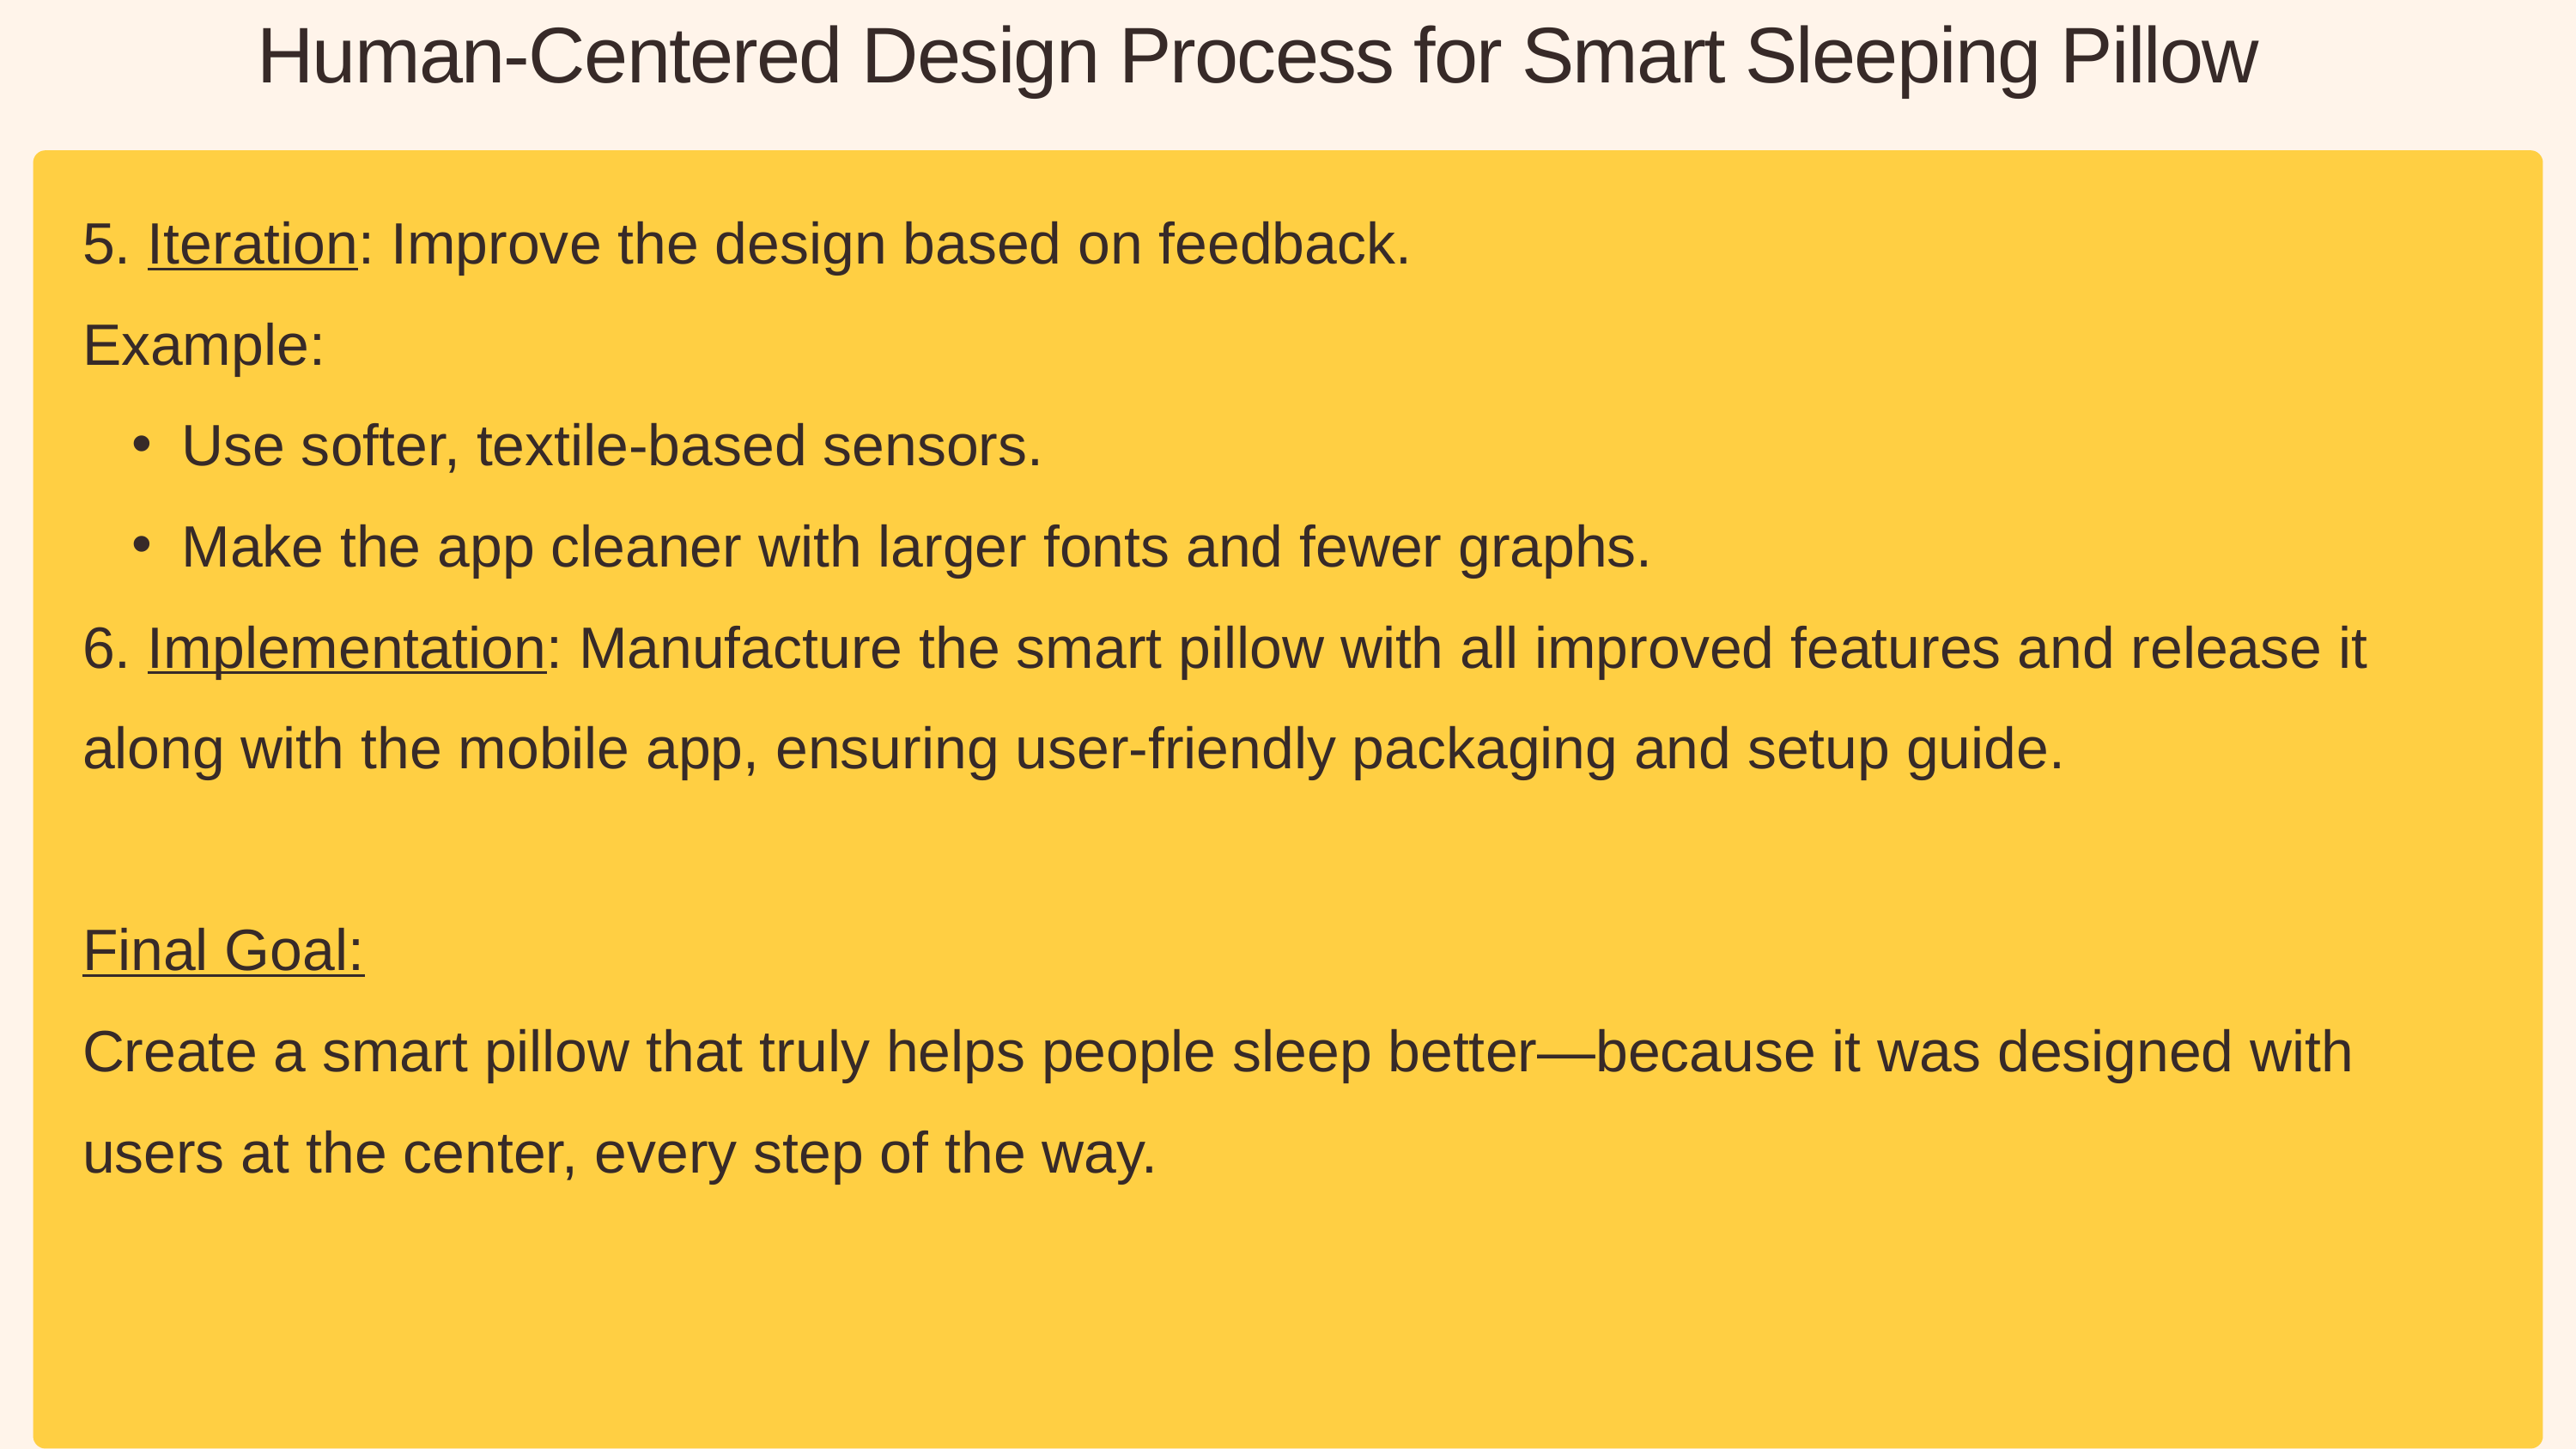

Human-Centered Design Process for Smart Sleeping Pillow

5. Iteration: Improve the design based on feedback.
Example:
Use softer, textile-based sensors.
Make the app cleaner with larger fonts and fewer graphs.
6. Implementation: Manufacture the smart pillow with all improved features and release it along with the mobile app, ensuring user-friendly packaging and setup guide.

Final Goal:
Create a smart pillow that truly helps people sleep better—because it was designed with users at the center, every step of the way.